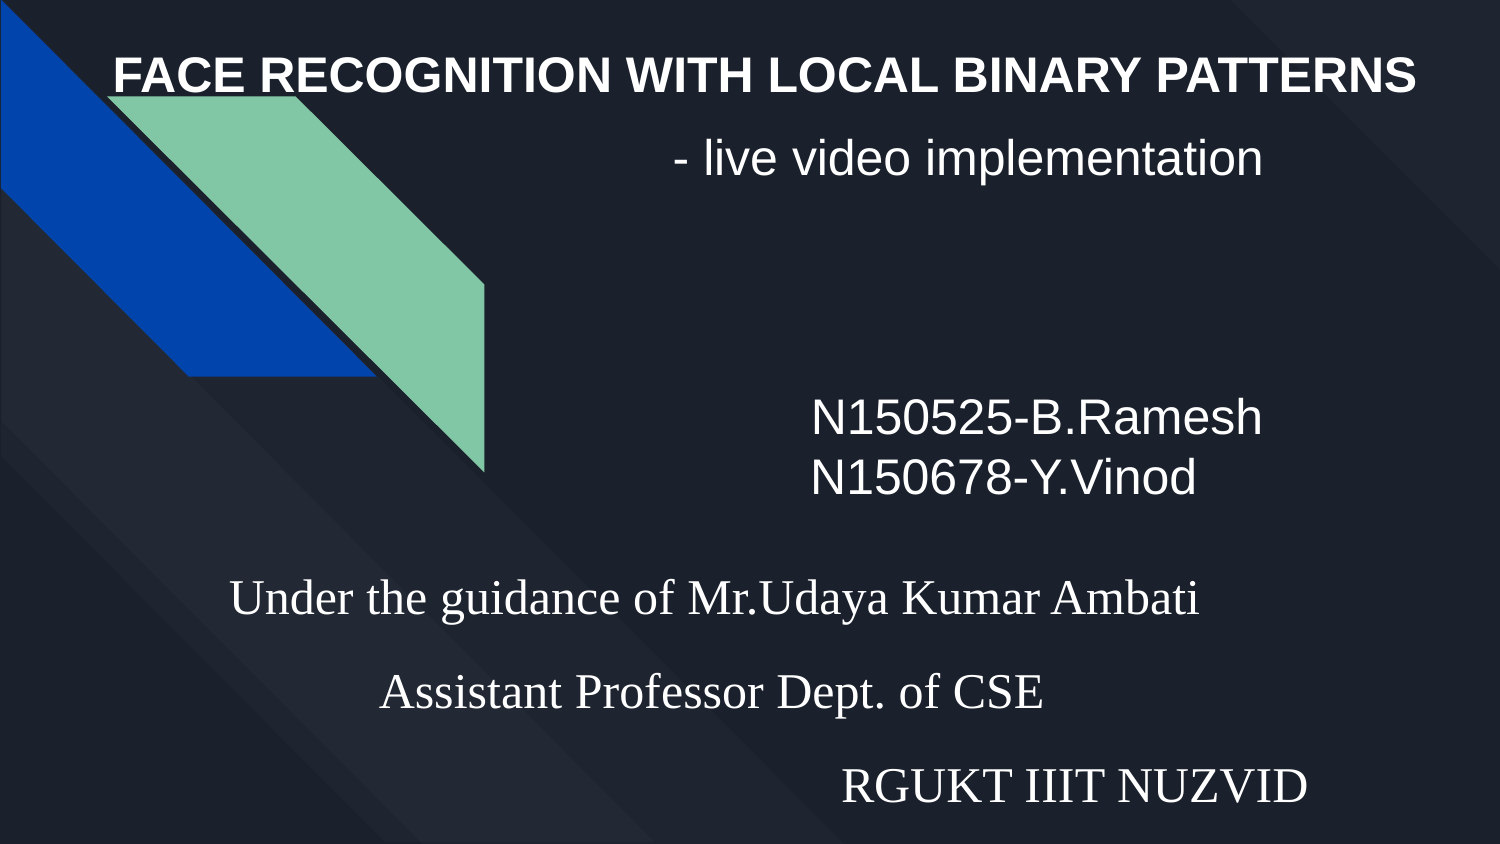

# FACE RECOGNITION WITH LOCAL BINARY PATTERNS

- live video implementation

                                         N150525-B.Ramesh
                     N150678-Y.Vinod

             Under the guidance of Mr.Udaya Kumar Ambati
                         Assistant Professor Dept. of CSE
					  RGUKT IIIT NUZVID